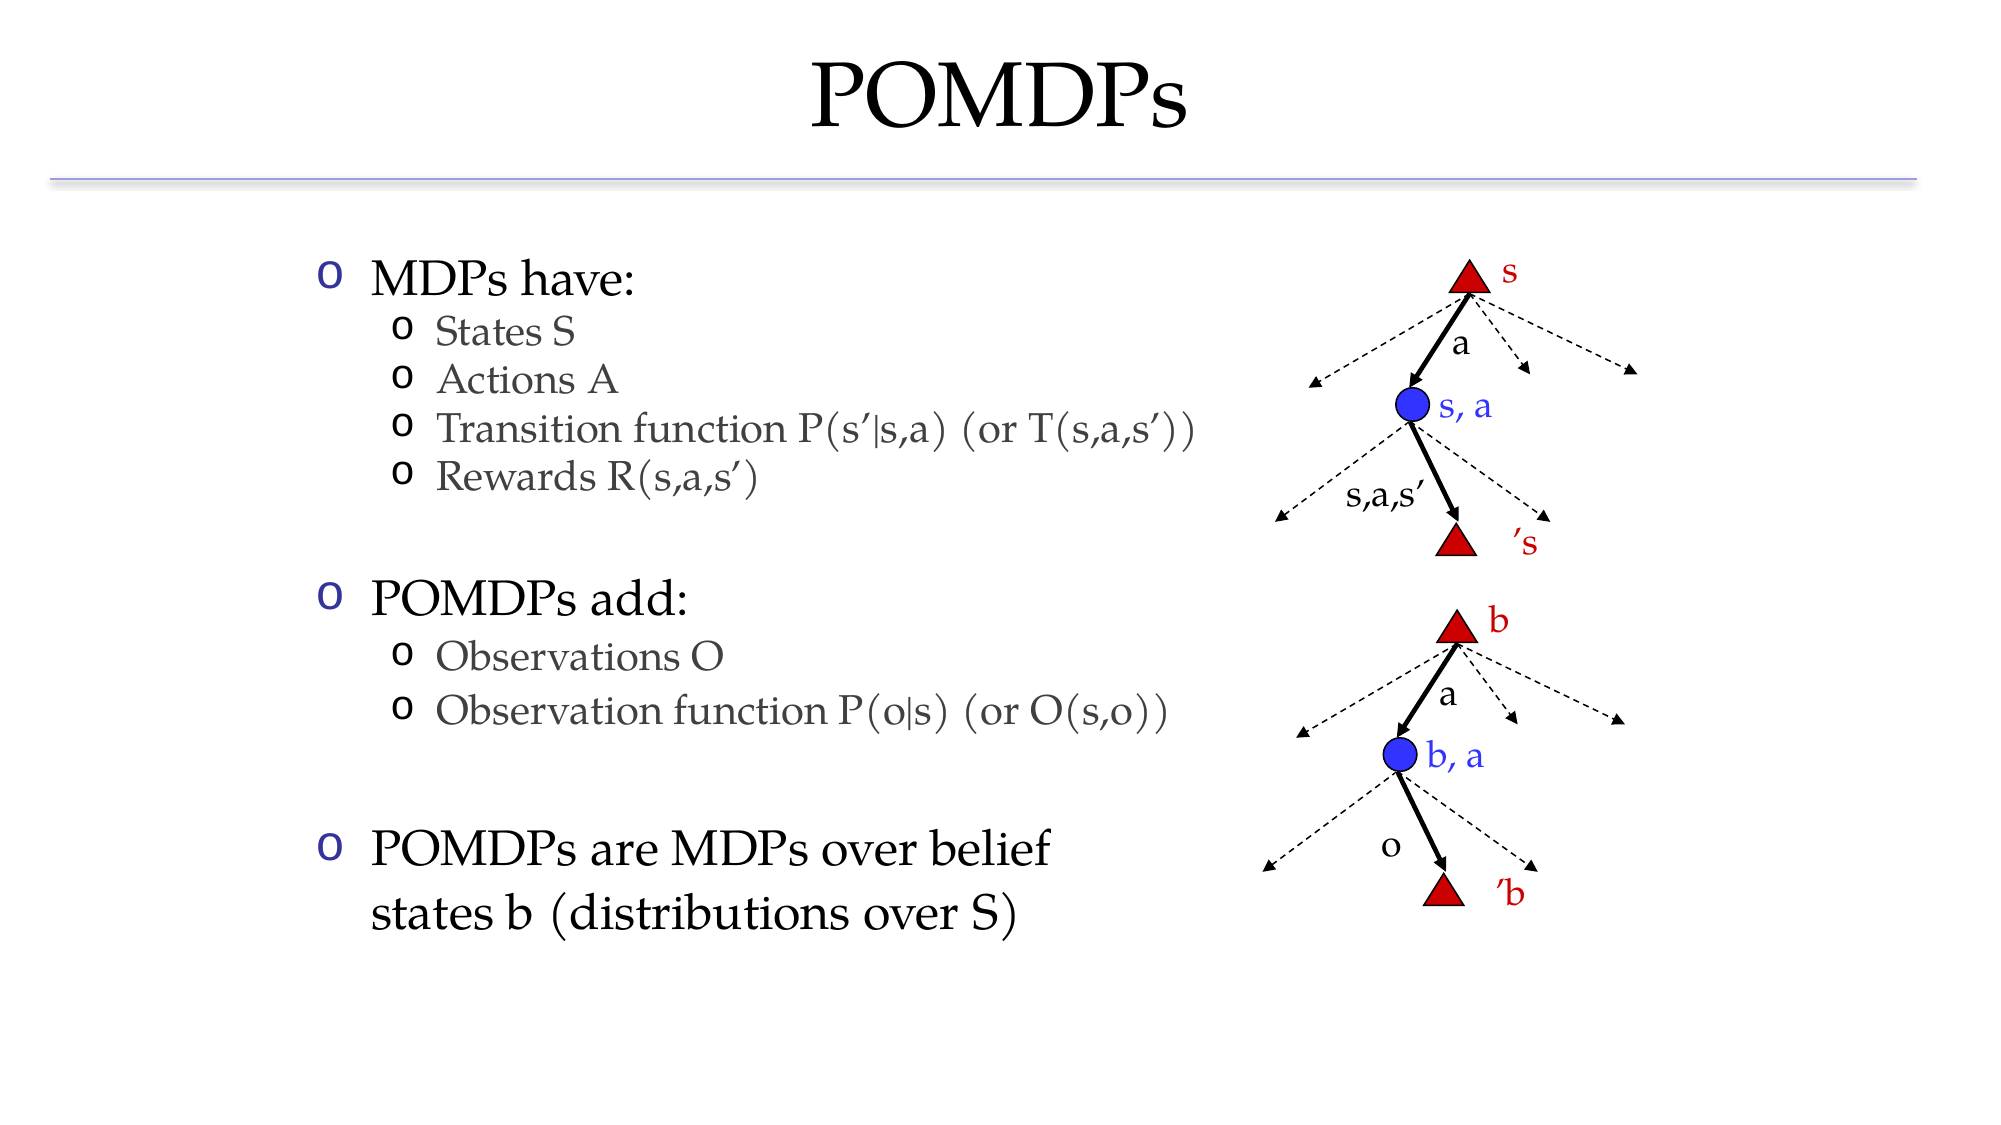

# POMDPs
s

a
s, a

s,a,s’
s’

MDPs have:
States S
Actions A
Transition function P(s’|s,a) (or T(s,a,s’))
Rewards R(s,a,s’)

POMDPs add:
Observations O
Observation function P(o|s) (or O(s,o))

POMDPs are MDPs over belief
	states b (distributions over S)

b

a
b, a

     o
b’